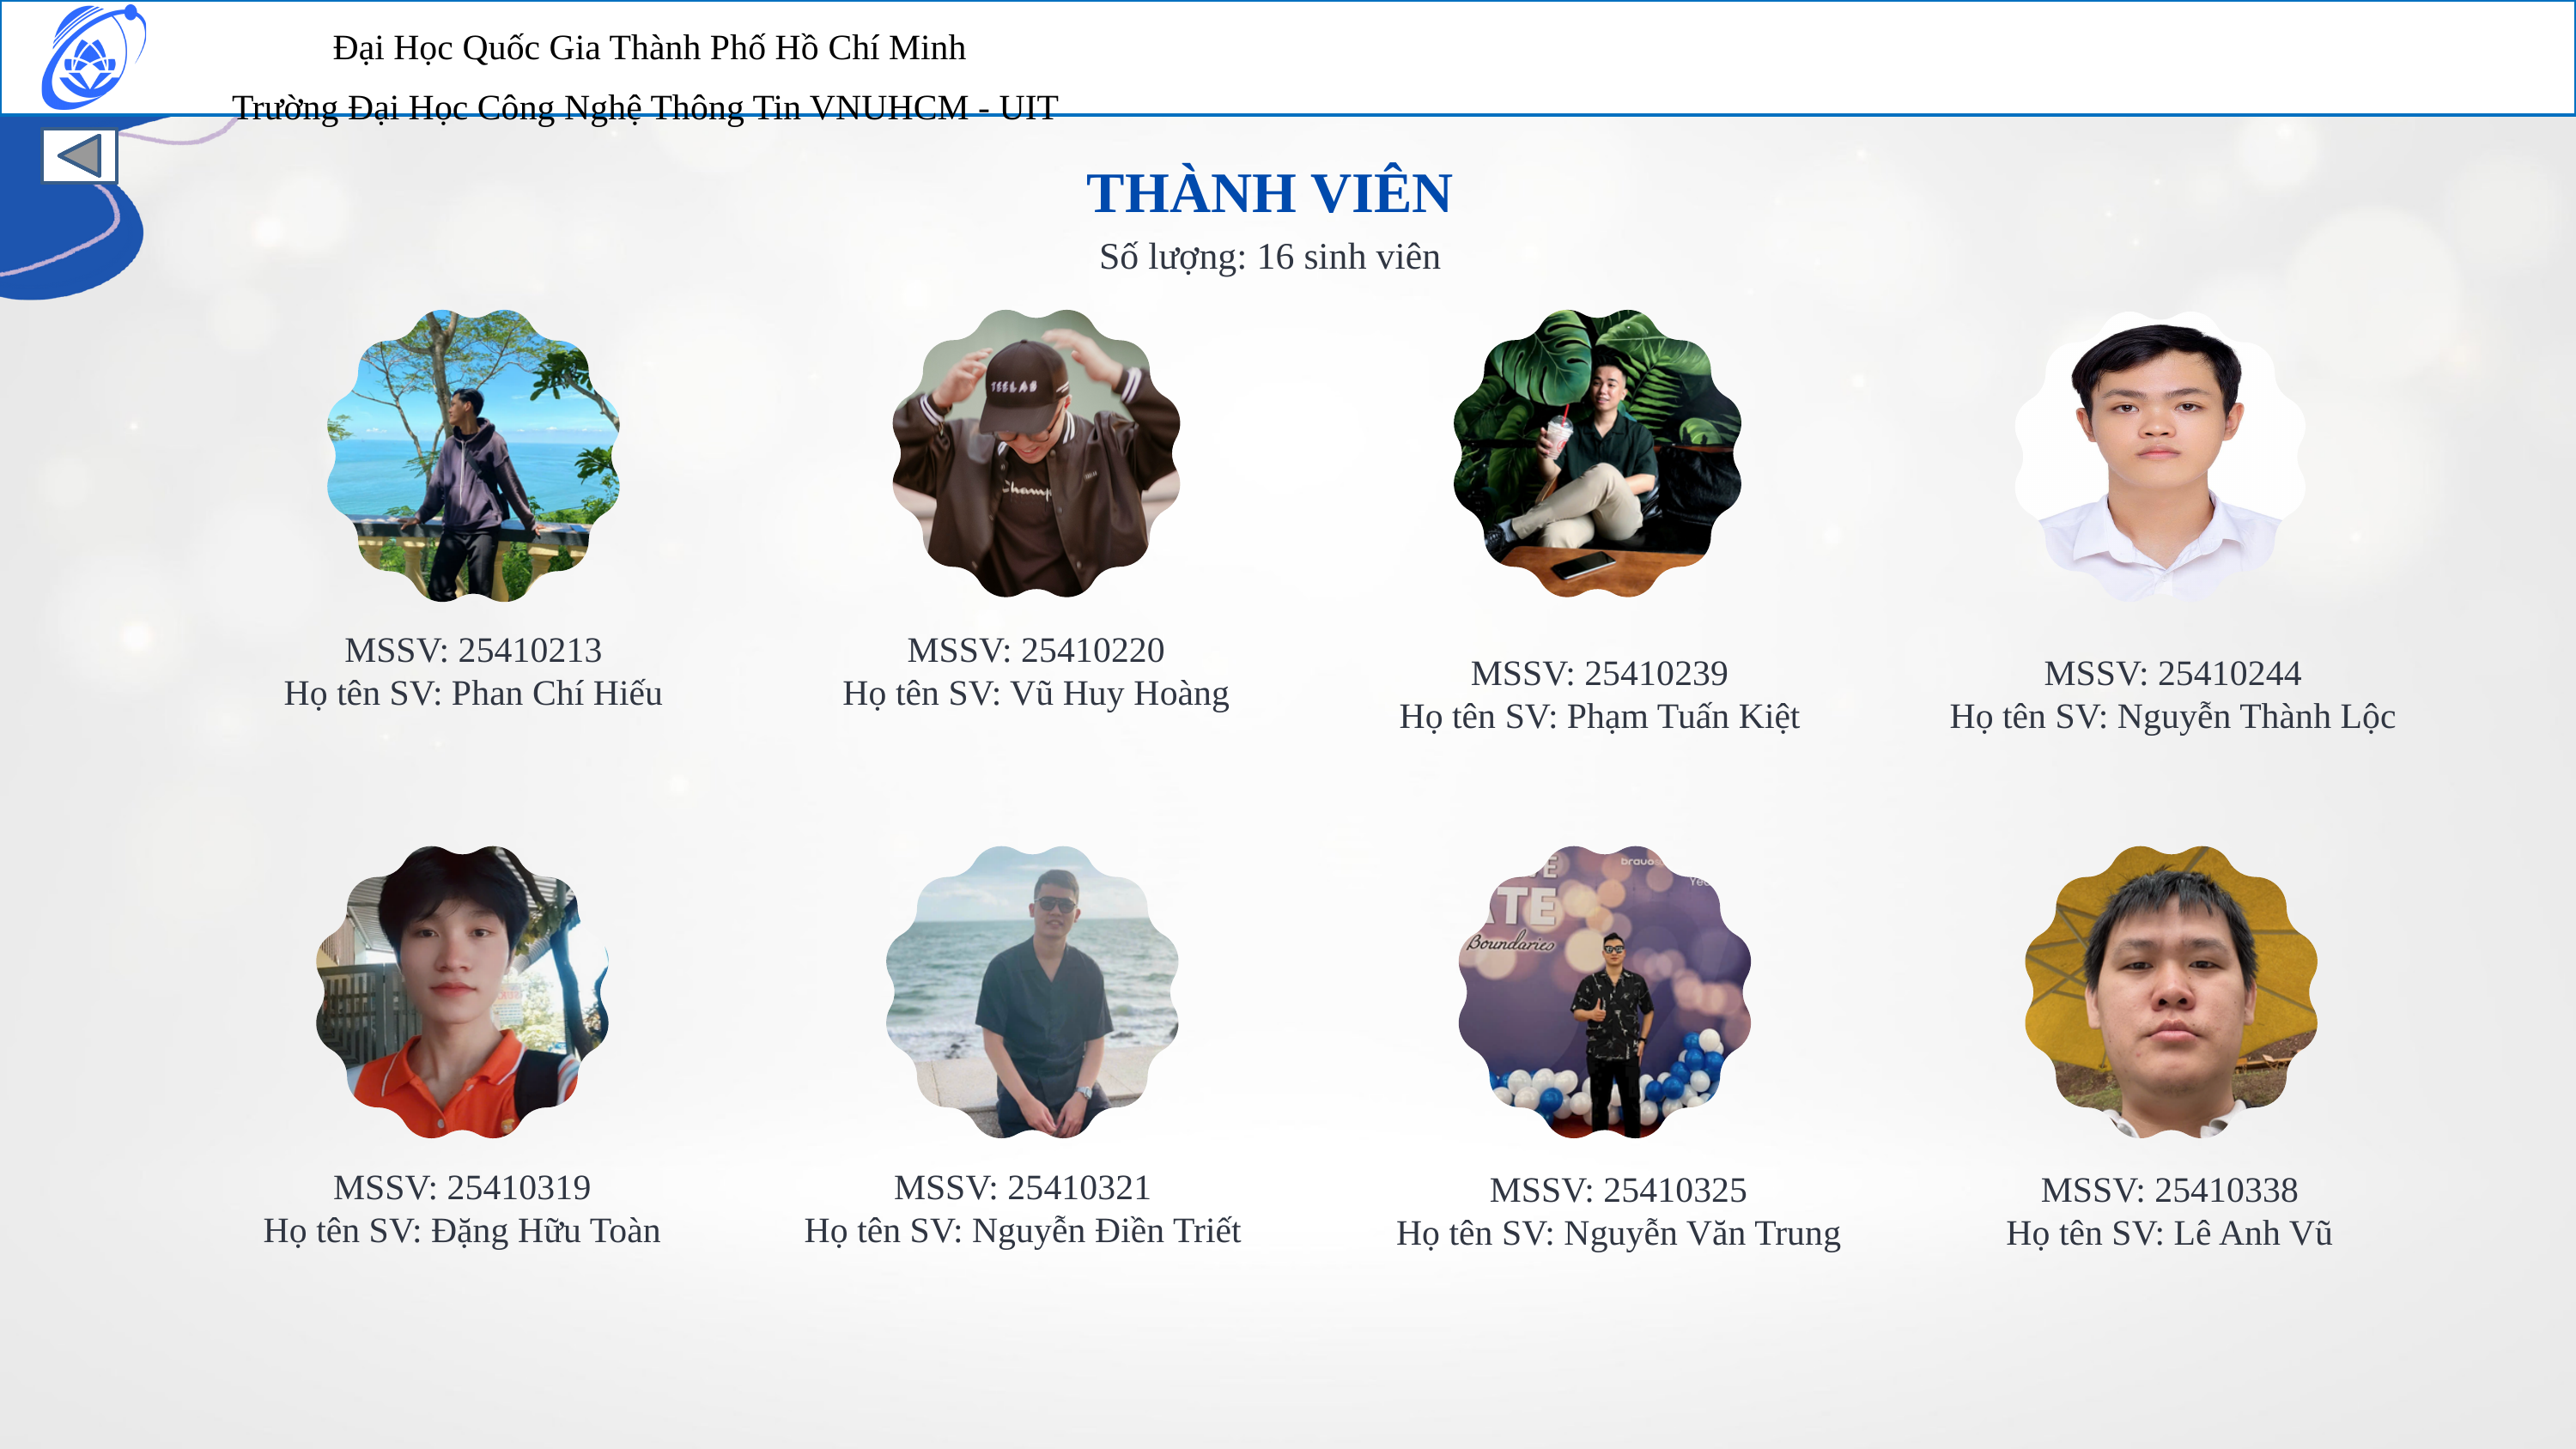

Đại Học Quốc Gia Thành Phố Hồ Chí Minh
Trường Đại Học Công Nghệ Thông Tin VNUHCM - UIT

THÀNH VIÊN
Số lượng: 16 sinh viên

MSSV: 25410213
Họ tên SV: Phan Chí Hiếu

MSSV: 25410220
Họ tên SV: Vũ Huy Hoàng

MSSV: 25410239
Họ tên SV: Phạm Tuấn Kiệt

MSSV: 25410244
Họ tên SV: Nguyễn Thành Lộc

MSSV: 25410319
Họ tên SV: Đặng Hữu Toàn

MSSV: 25410321
Họ tên SV: Nguyễn Điền Triết

MSSV: 25410325
Họ tên SV: Nguyễn Văn Trung

MSSV: 25410338
Họ tên SV: Lê Anh Vũ